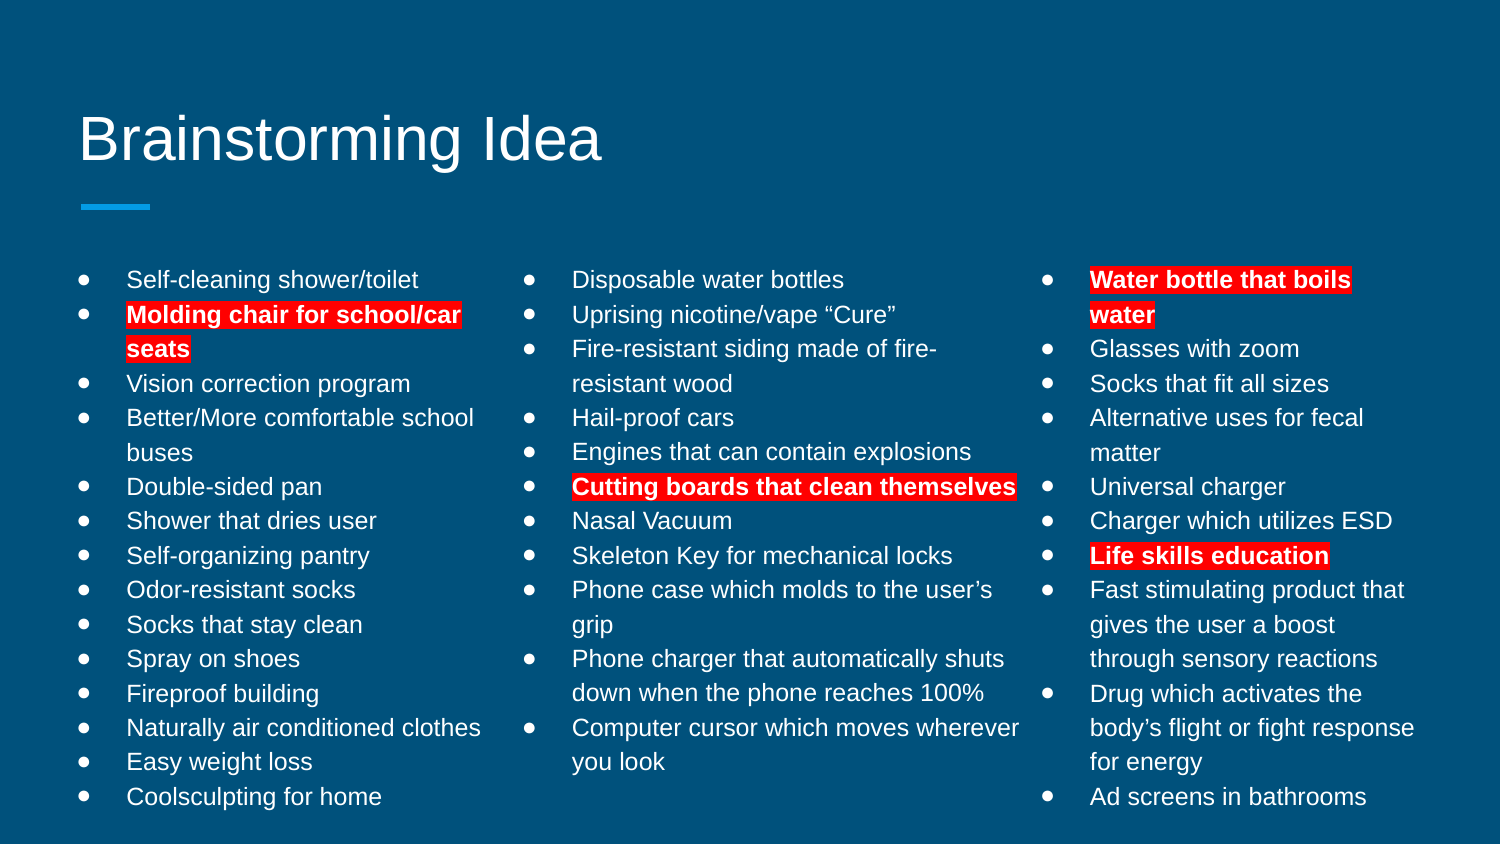

# Brainstorming Idea
Self-cleaning shower/toilet
Molding chair for school/car seats
Vision correction program
Better/More comfortable school buses
Double-sided pan
Shower that dries user
Self-organizing pantry
Odor-resistant socks
Socks that stay clean
Spray on shoes
Fireproof building
Naturally air conditioned clothes
Easy weight loss
Coolsculpting for home

Disposable water bottles
Uprising nicotine/vape “Cure”
Fire-resistant siding made of fire-resistant wood
Hail-proof cars
Engines that can contain explosions
Cutting boards that clean themselves
Nasal Vacuum
Skeleton Key for mechanical locks
Phone case which molds to the user’s grip
Phone charger that automatically shuts down when the phone reaches 100%
Computer cursor which moves wherever you look

Water bottle that boils water
Glasses with zoom
Socks that fit all sizes
Alternative uses for fecal matter
Universal charger
Charger which utilizes ESD
Life skills education
Fast stimulating product that gives the user a boost through sensory reactions
Drug which activates the body’s flight or fight response for energy
Ad screens in bathrooms